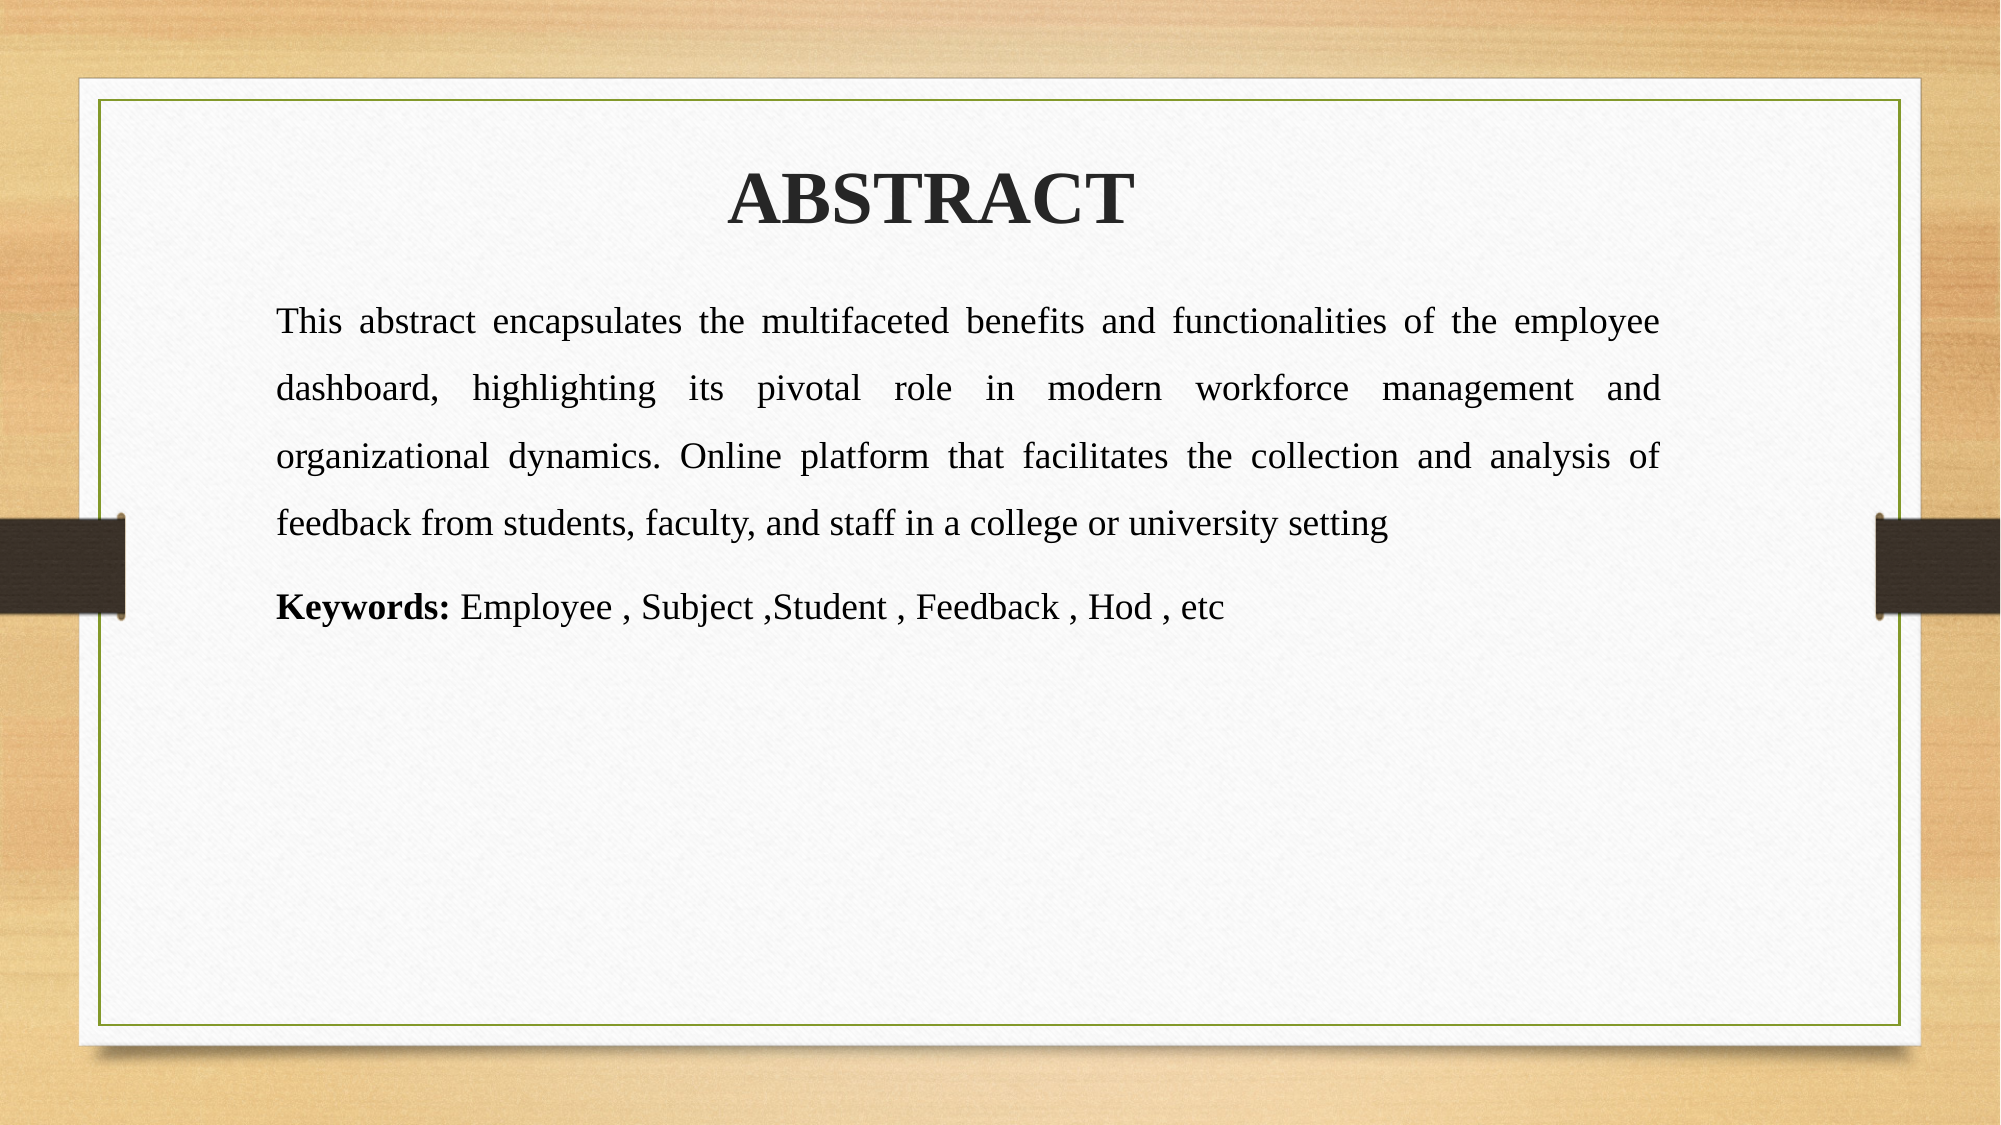

ABSTRACT
This abstract encapsulates the multifaceted benefits and functionalities of the employee dashboard, highlighting its pivotal role in modern workforce management and organizational dynamics. Online platform that facilitates the collection and analysis of feedback from students, faculty, and staff in a college or university setting
Keywords: Employee , Subject ,Student , Feedback , Hod , etc